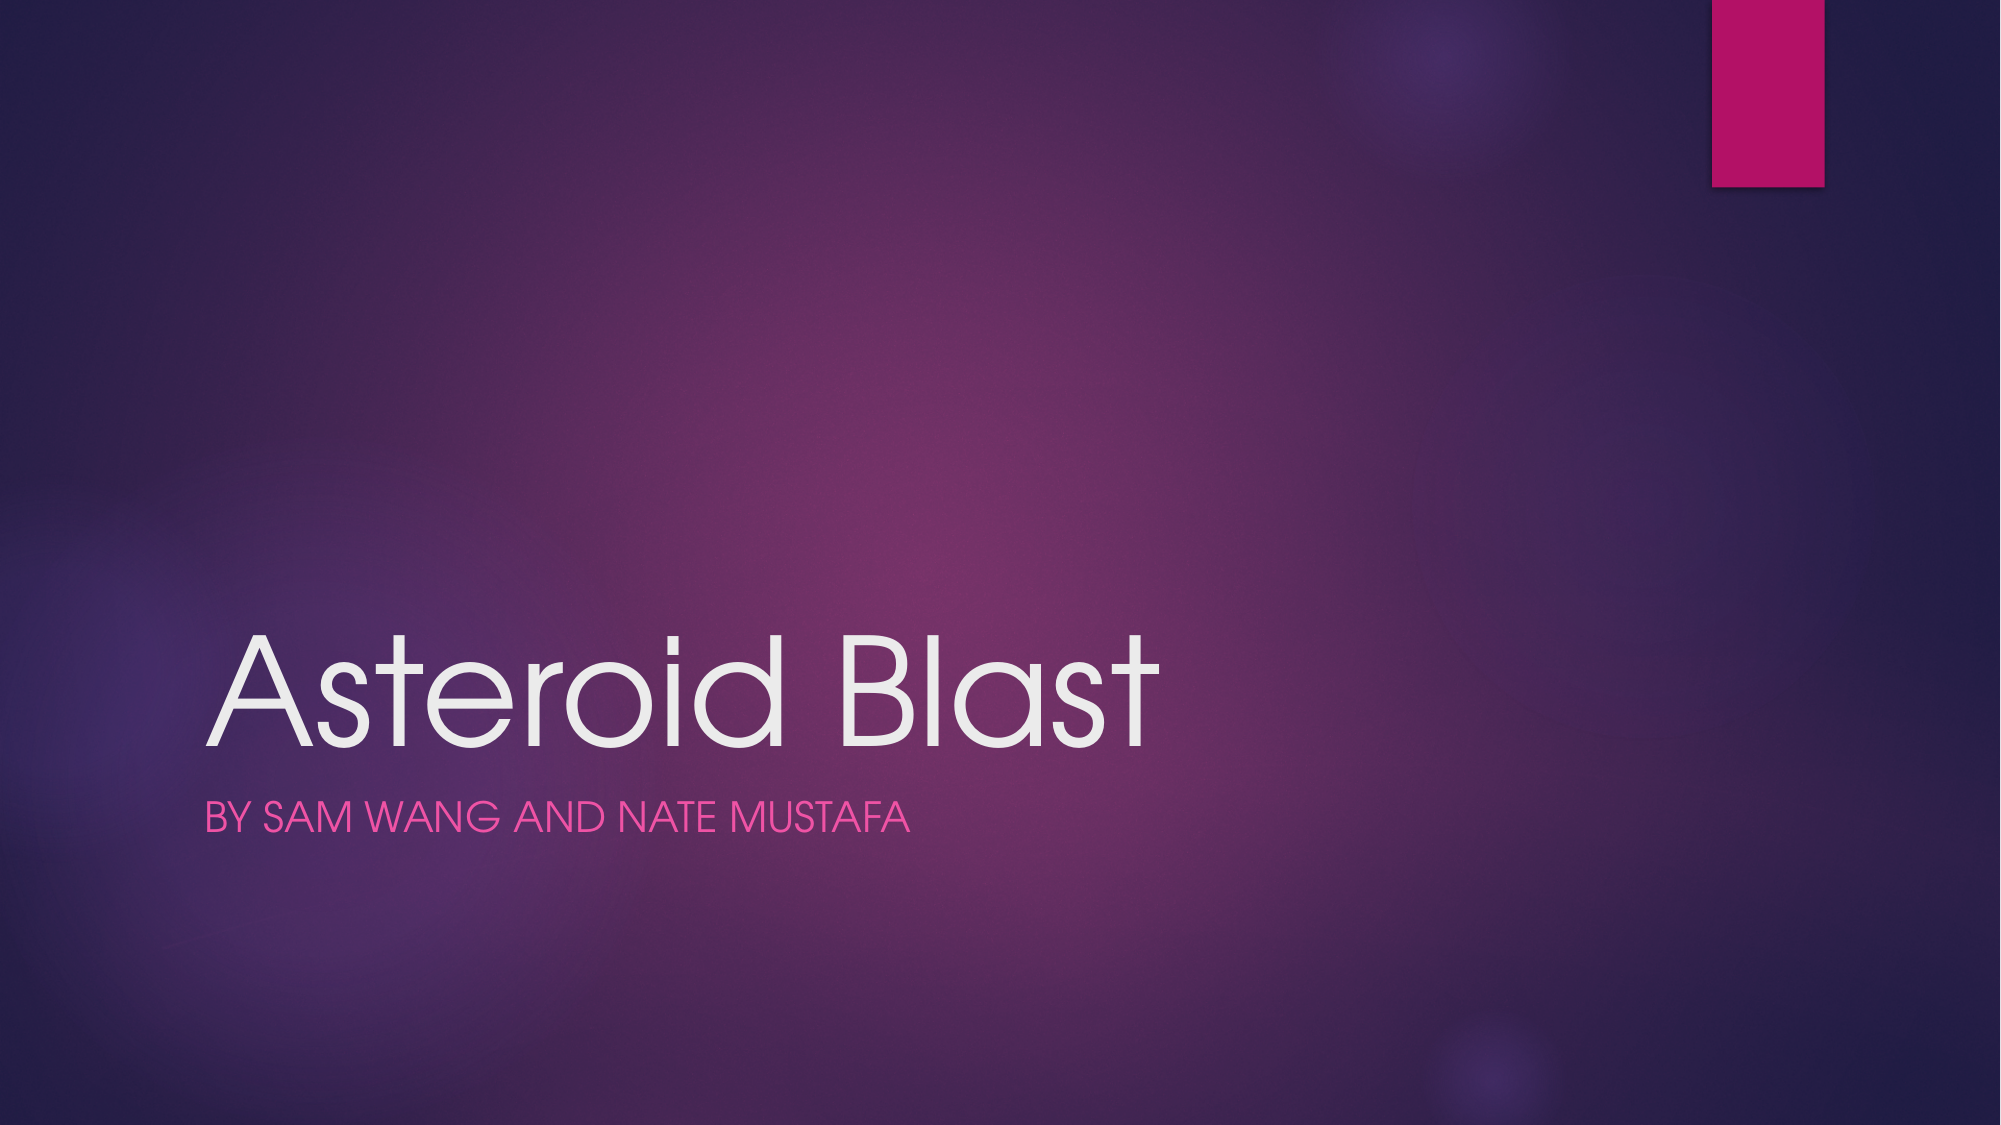

# Asteroid Blast
By Sam Wang and Nate Mustafa